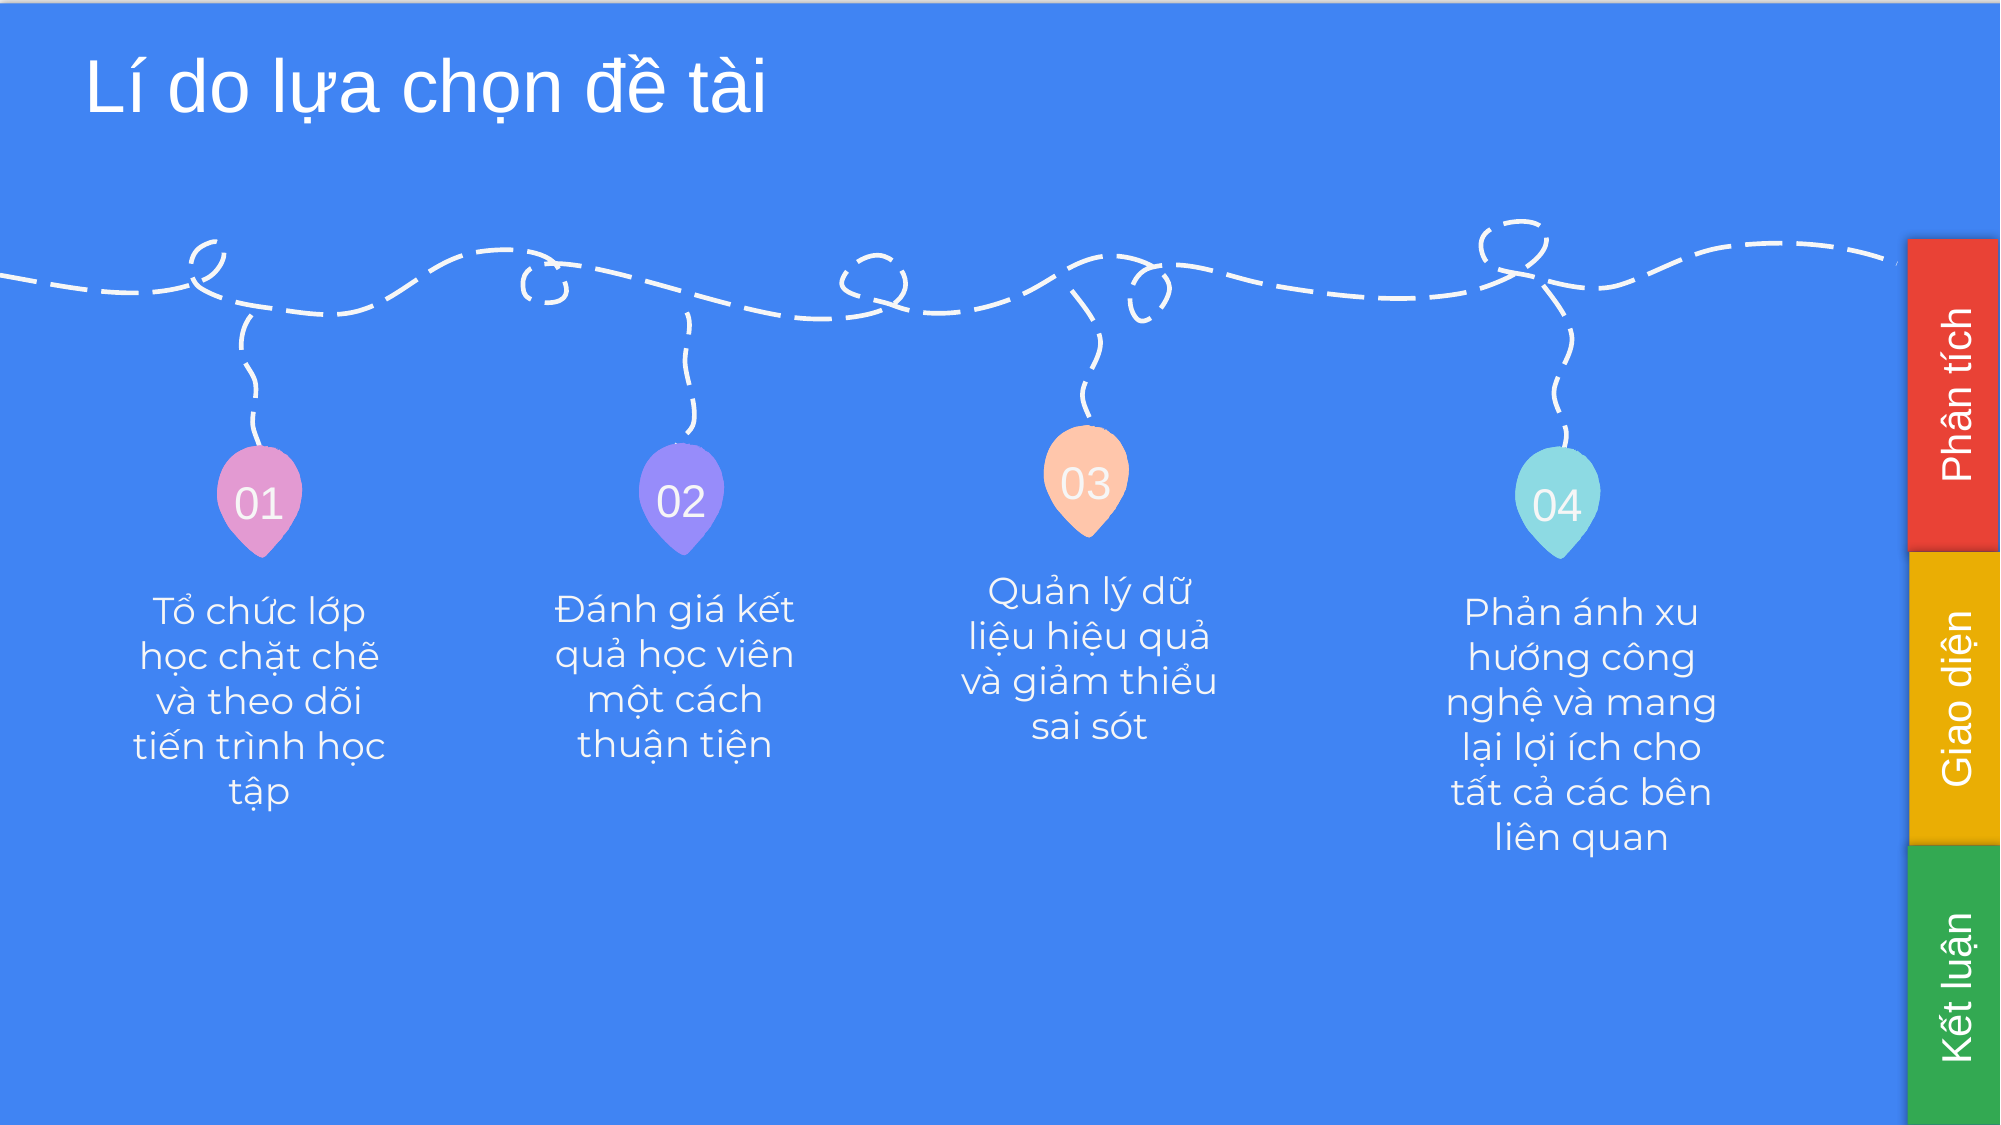

Lí do lựa chọn đề tài

Phân tích
03

02

01

04

Quản lý dữ liệu hiệu quả và giảm thiểu sai sót

Đánh giá kết quả học viên một cách thuận tiện
Tổ chức lớp học chặt chẽ và theo dõi tiến trình học tập
Phản ánh xu hướng công nghệ và mang lại lợi ích cho tất cả các bên liên quan
Giao diện

Kết luận